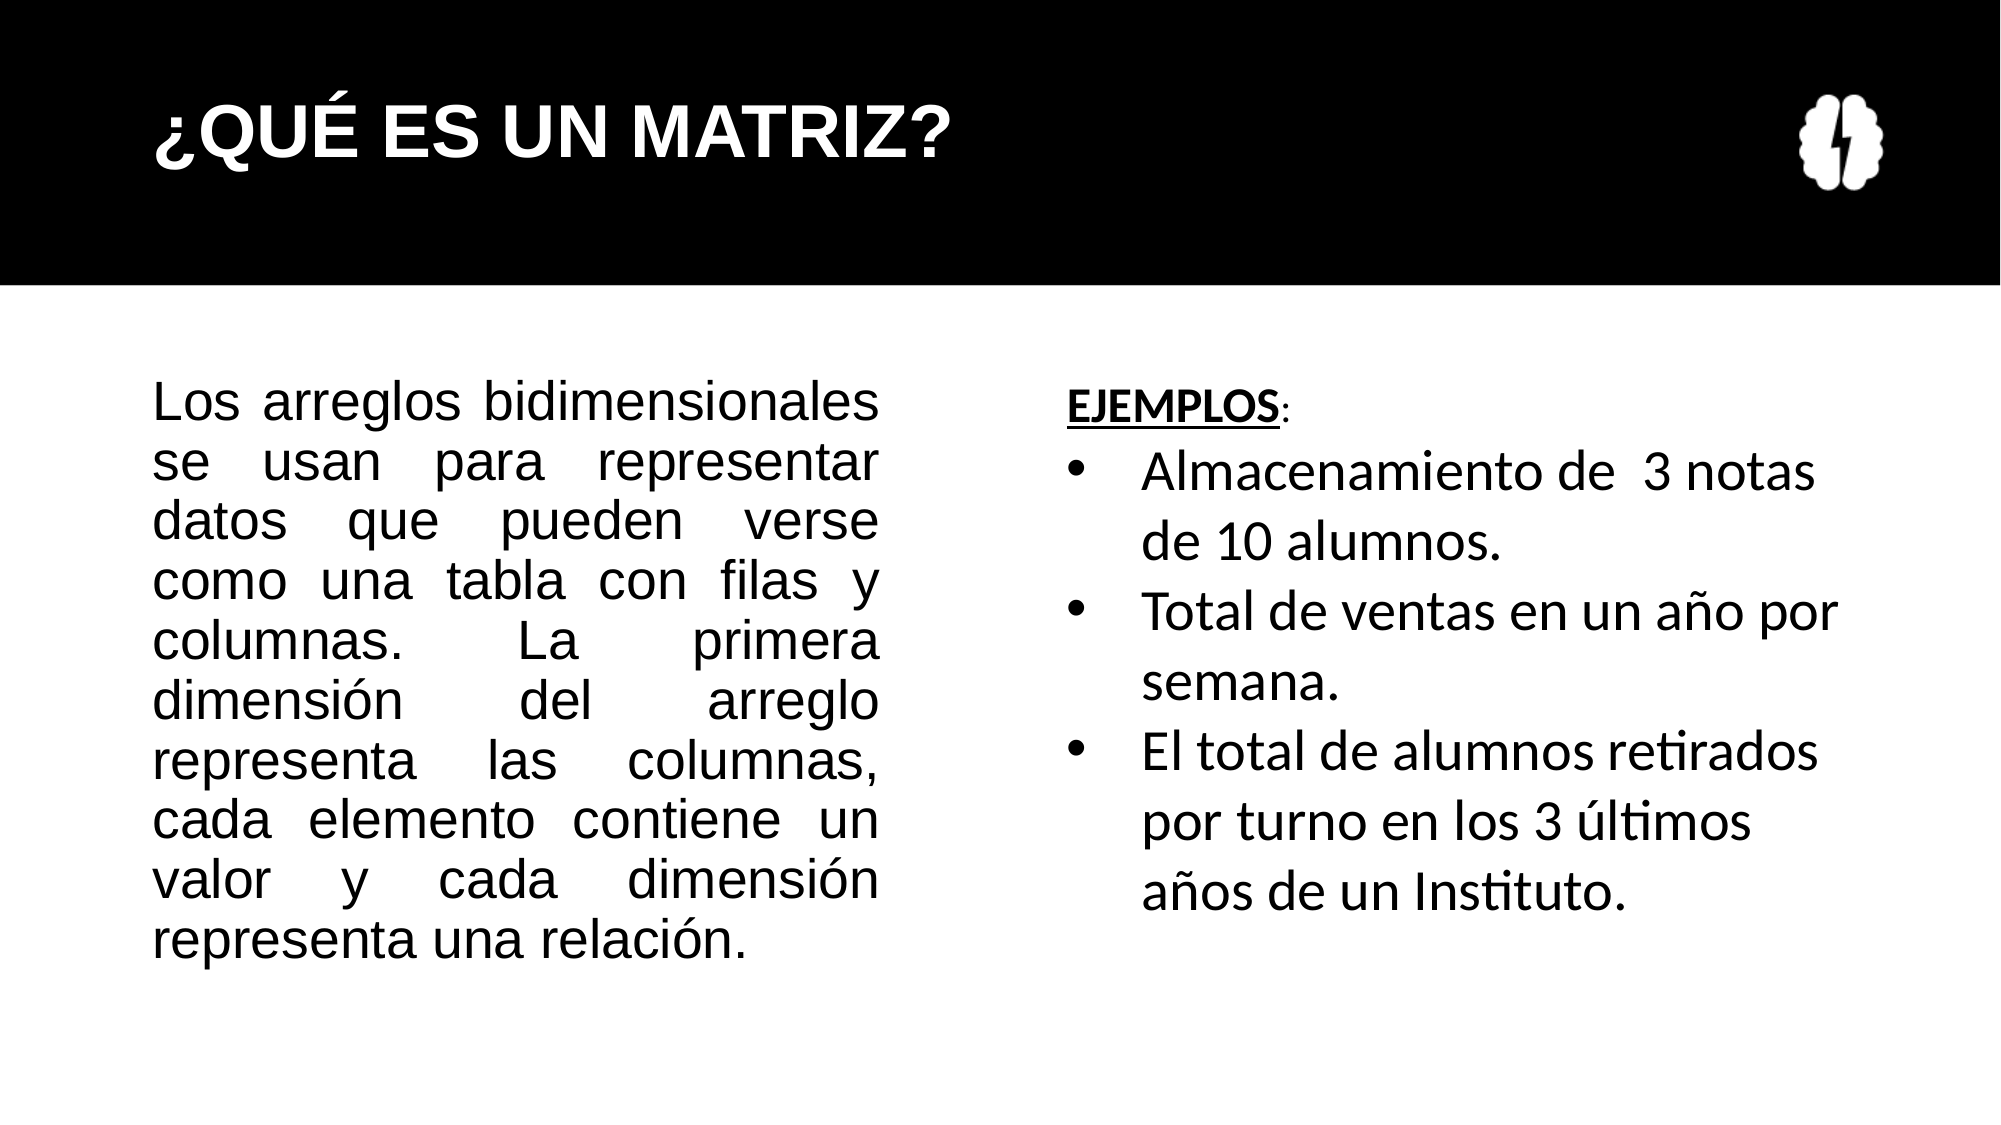

# ¿QUÉ ES UN MATRIZ?
Los arreglos bidimensionales se usan para representar datos que pueden verse como una tabla con filas y columnas. La primera dimensión del arreglo representa las columnas, cada elemento contiene un valor y cada dimensión representa una relación.

EJEMPLOS:
Almacenamiento de  3 notas de 10 alumnos.
Total de ventas en un año por semana.
El total de alumnos retirados por turno en los 3 últimos años de un Instituto.